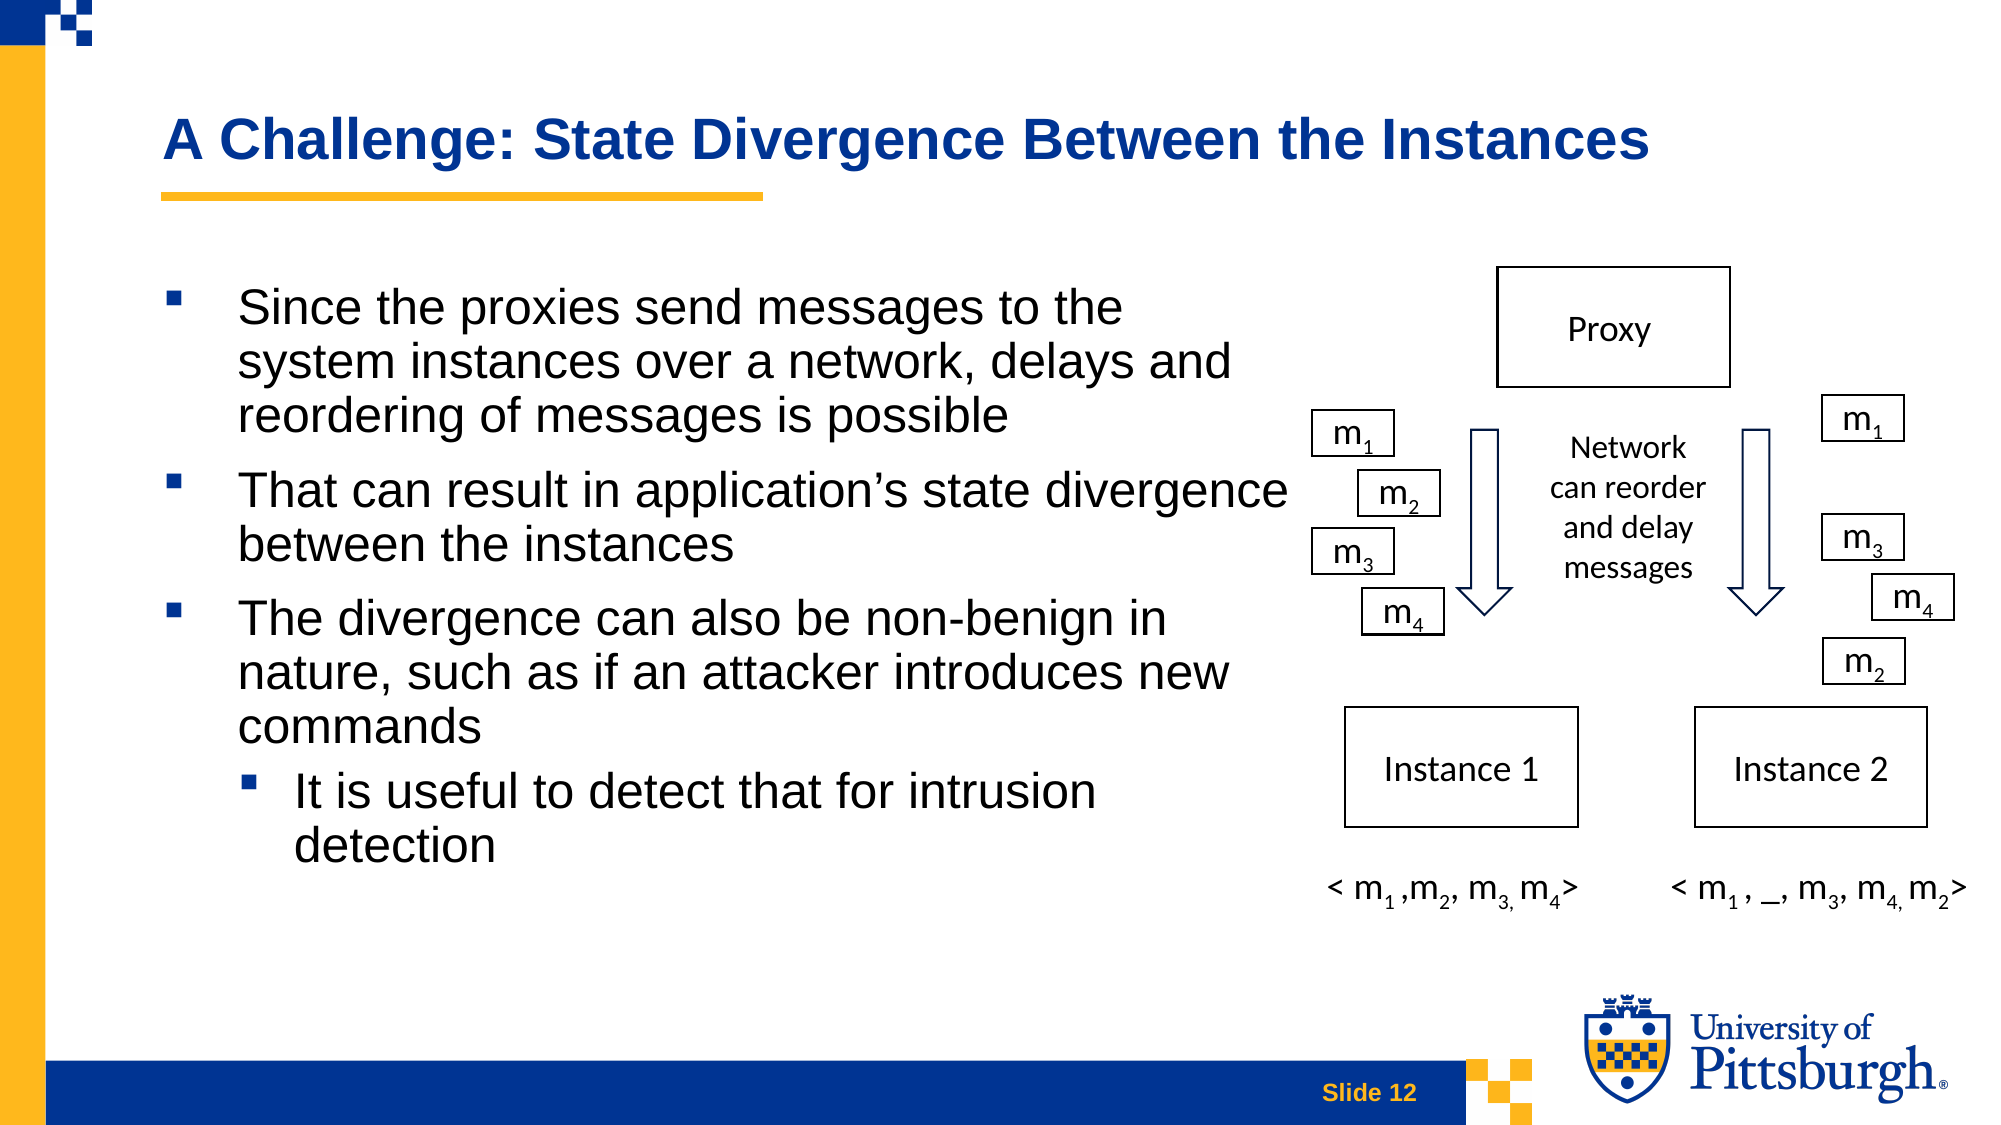

Slide Title for Accessibility 09
A Challenge: State Divergence Between the Instances
Proxy
Since the proxies send messages to the system instances over a network, delays and reordering of messages is possible
That can result in application’s state divergence between the instances
The divergence can also be non-benign in nature, such as if an attacker introduces new commands
It is useful to detect that for intrusion detection
m1
m1
Network can reorder and delay messages

m2
m3
m3
m4
m4
m2
Instance 1
Instance 2
< m1 ,m2, m3, m4>
< m1 , _, m3, m4, m2>
Slide 12